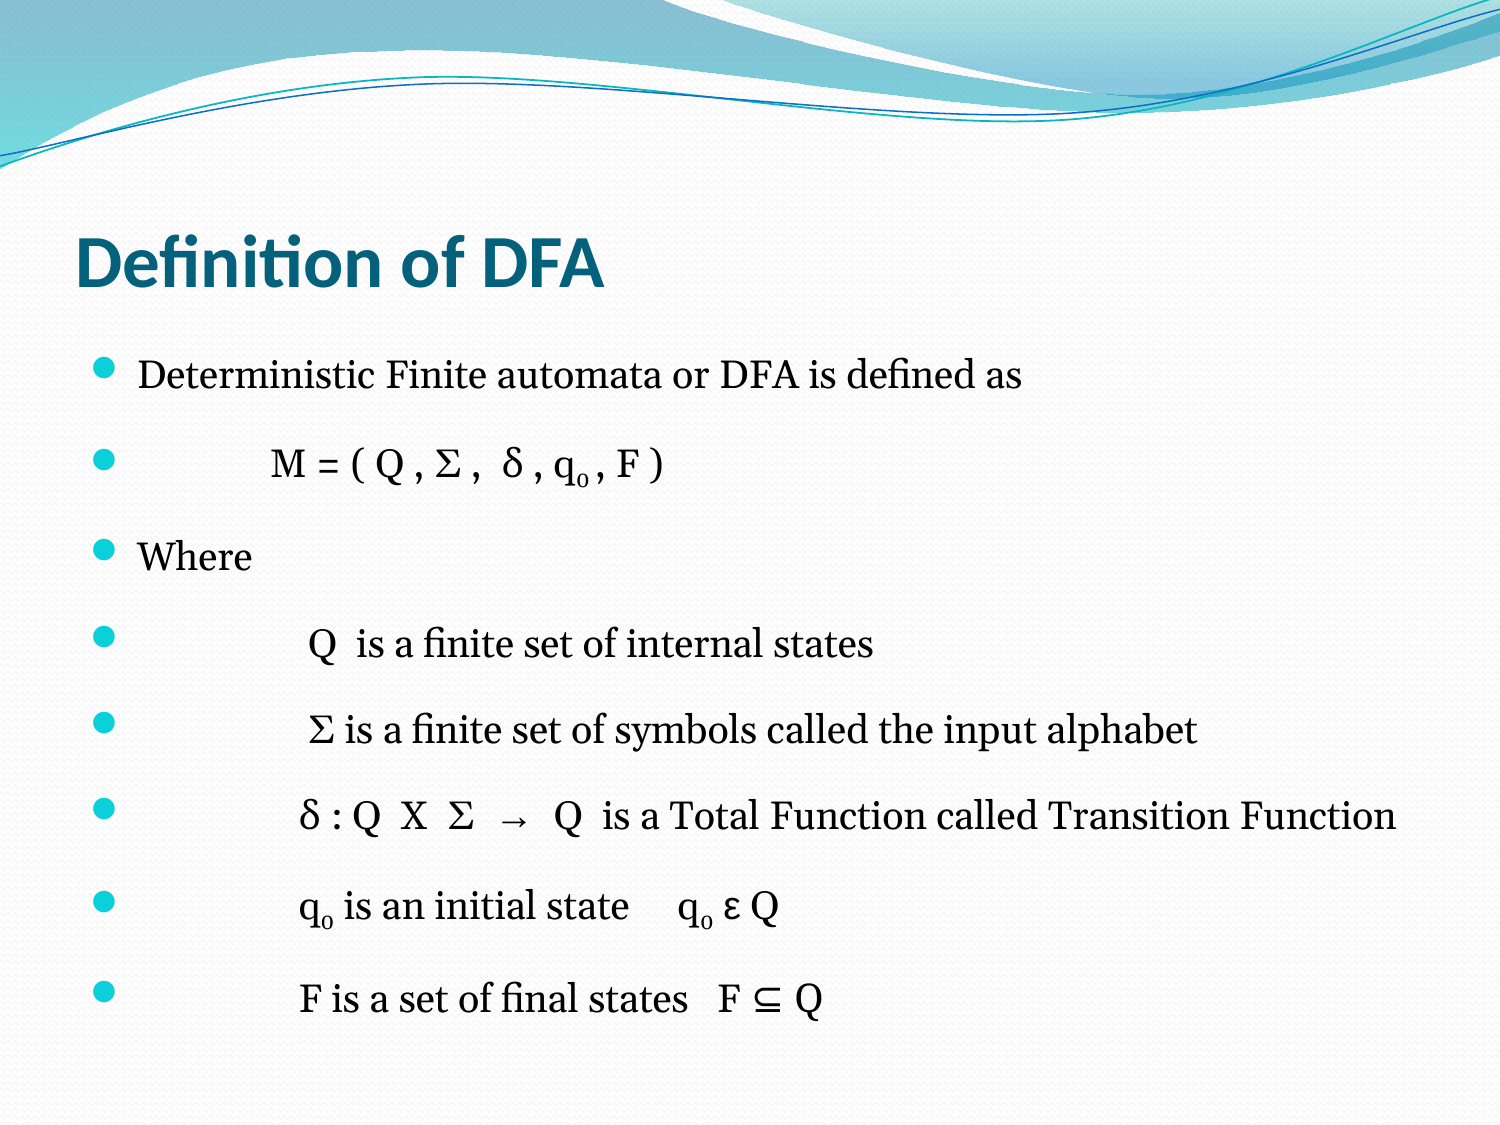

# Definition of DFA
Deterministic Finite automata or DFA is defined as
              M = ( Q , Σ ,  δ , q0 , F )
Where
                  Q  is a finite set of internal states
                  Σ is a finite set of symbols called the input alphabet
                 δ : Q  X  Σ  →  Q  is a Total Function called Transition Function
                 q0 is an initial state     q0 ε Q
                 F is a set of final states   F ⊆ Q